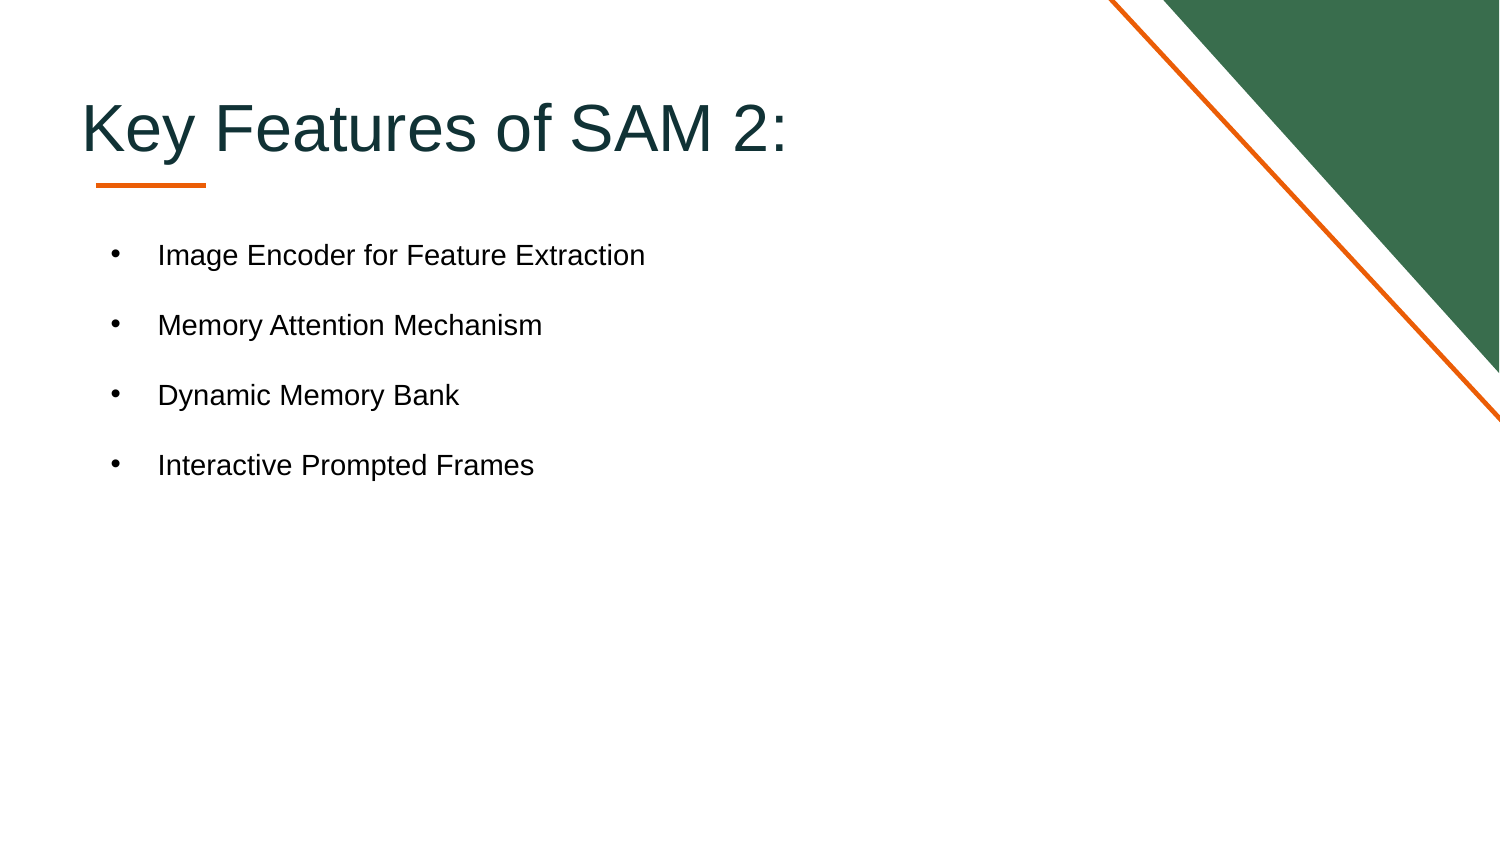

# Key Features of SAM 2:
Image Encoder for Feature Extraction

Memory Attention Mechanism

Dynamic Memory Bank

Interactive Prompted Frames